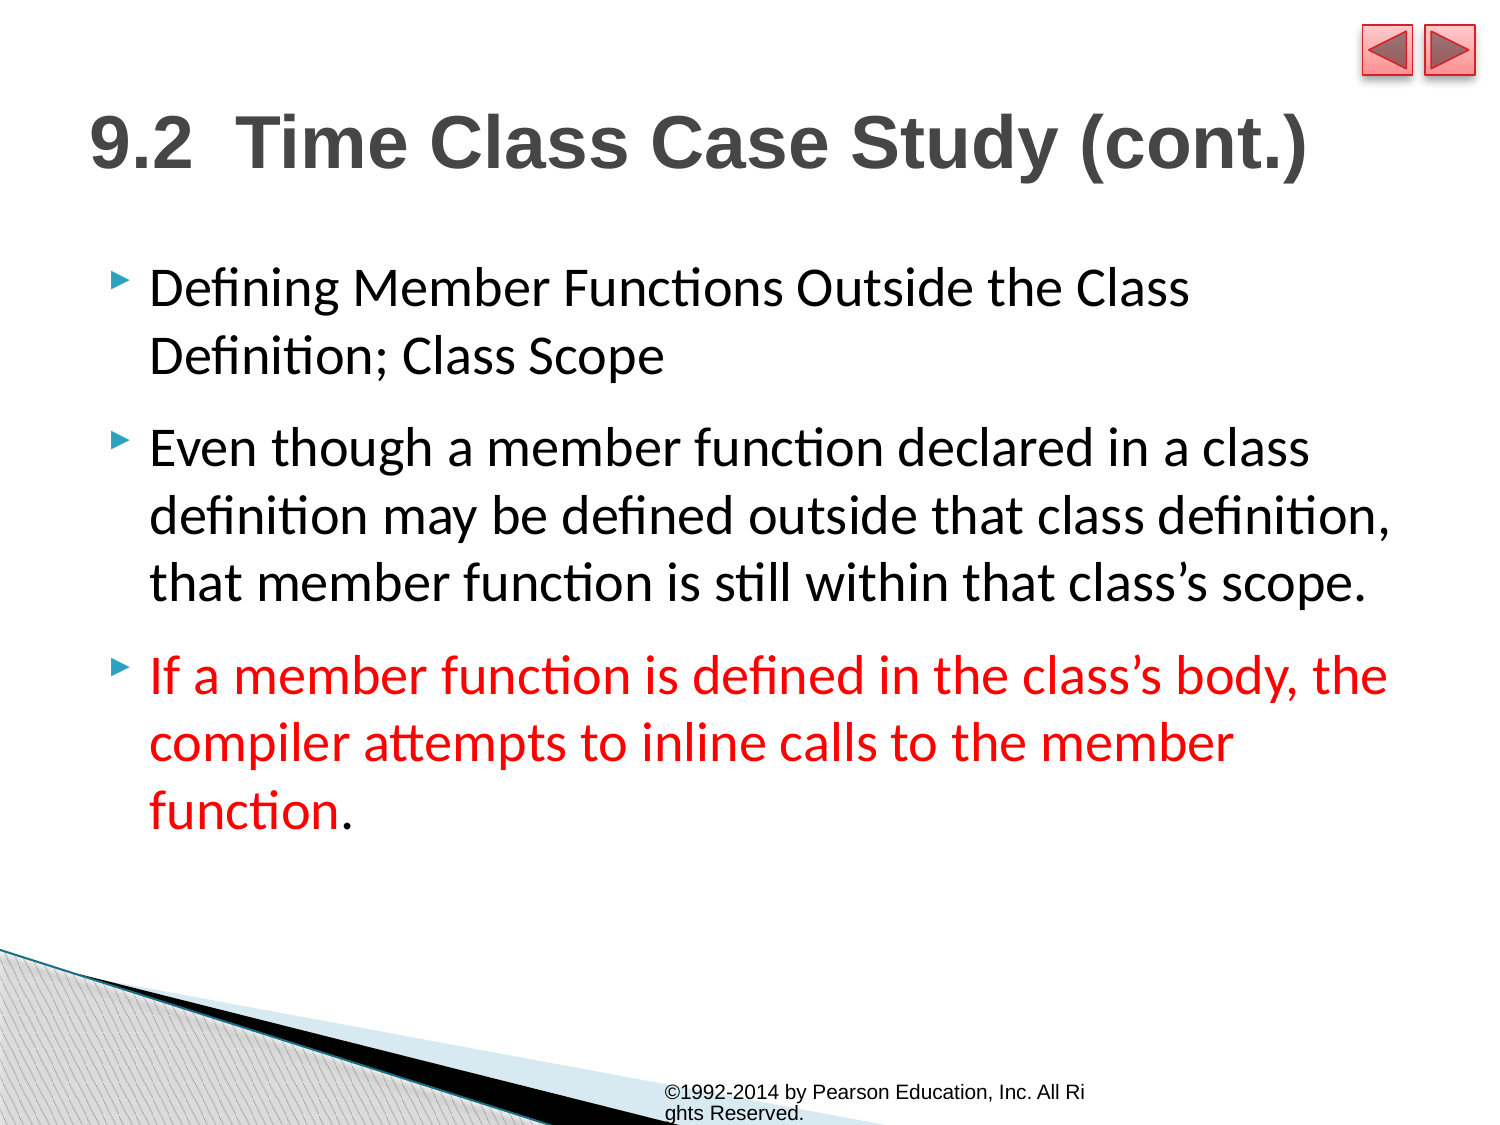

# 9.2  Time Class Case Study (cont.)
Defining Member Functions Outside the Class Definition; Class Scope
Even though a member function declared in a class definition may be defined outside that class definition, that member function is still within that class’s scope.
If a member function is defined in the class’s body, the compiler attempts to inline calls to the member function.
©1992-2014 by Pearson Education, Inc. All Rights Reserved.